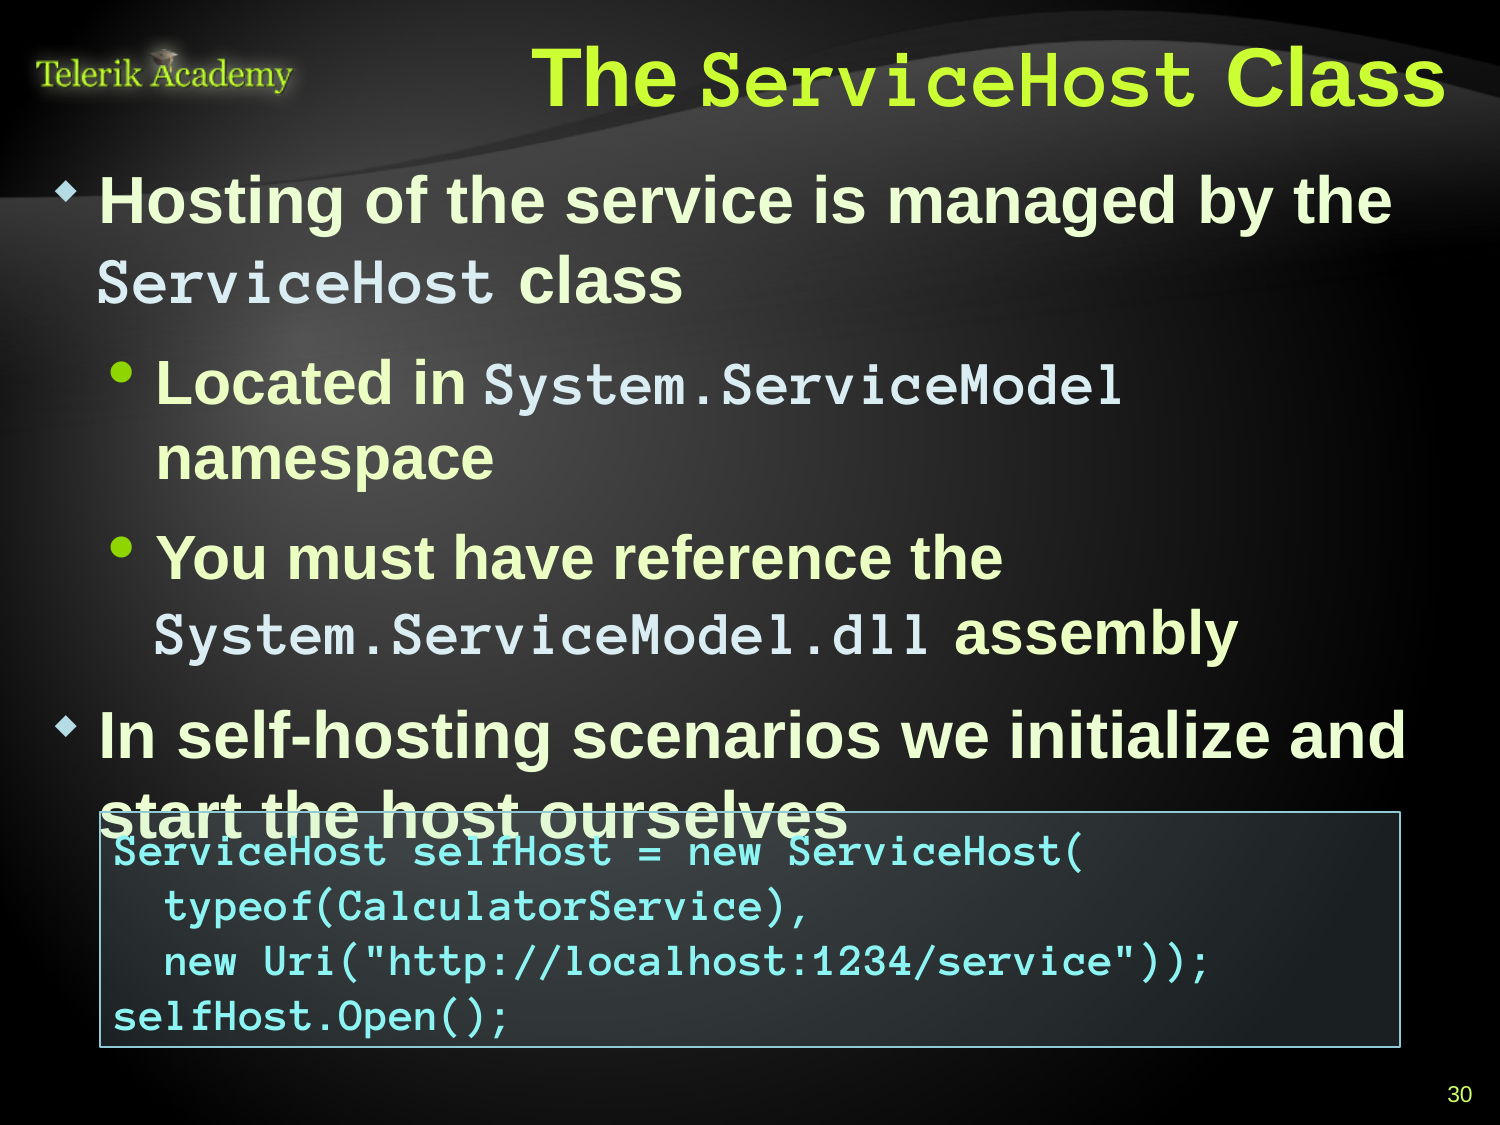

# The ServiceHost Class
Hosting of the service is managed by the ServiceHost class
Located in System.ServiceModel namespace
You must have reference the System.ServiceModel.dll assembly
In self-hosting scenarios we initialize and start the host ourselves
ServiceHost selfHost = new ServiceHost(
  typeof(CalculatorService),
  new Uri("http://localhost:1234/service"));
selfHost.Open();
30